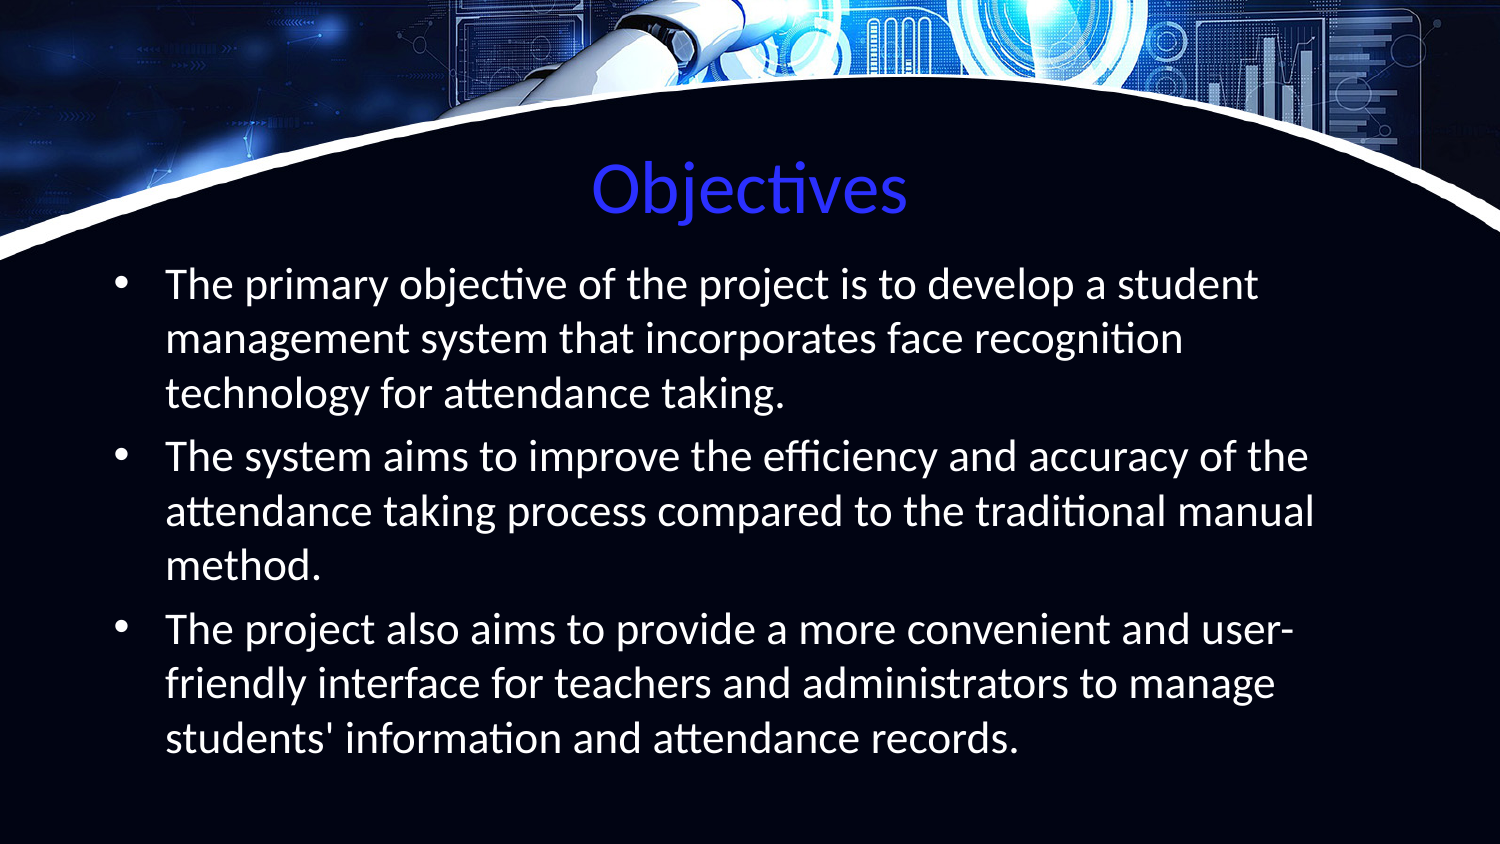

# Objectives
The primary objective of the project is to develop a student management system that incorporates face recognition technology for attendance taking.
The system aims to improve the efficiency and accuracy of the attendance taking process compared to the traditional manual method.
The project also aims to provide a more convenient and user-friendly interface for teachers and administrators to manage students' information and attendance records.